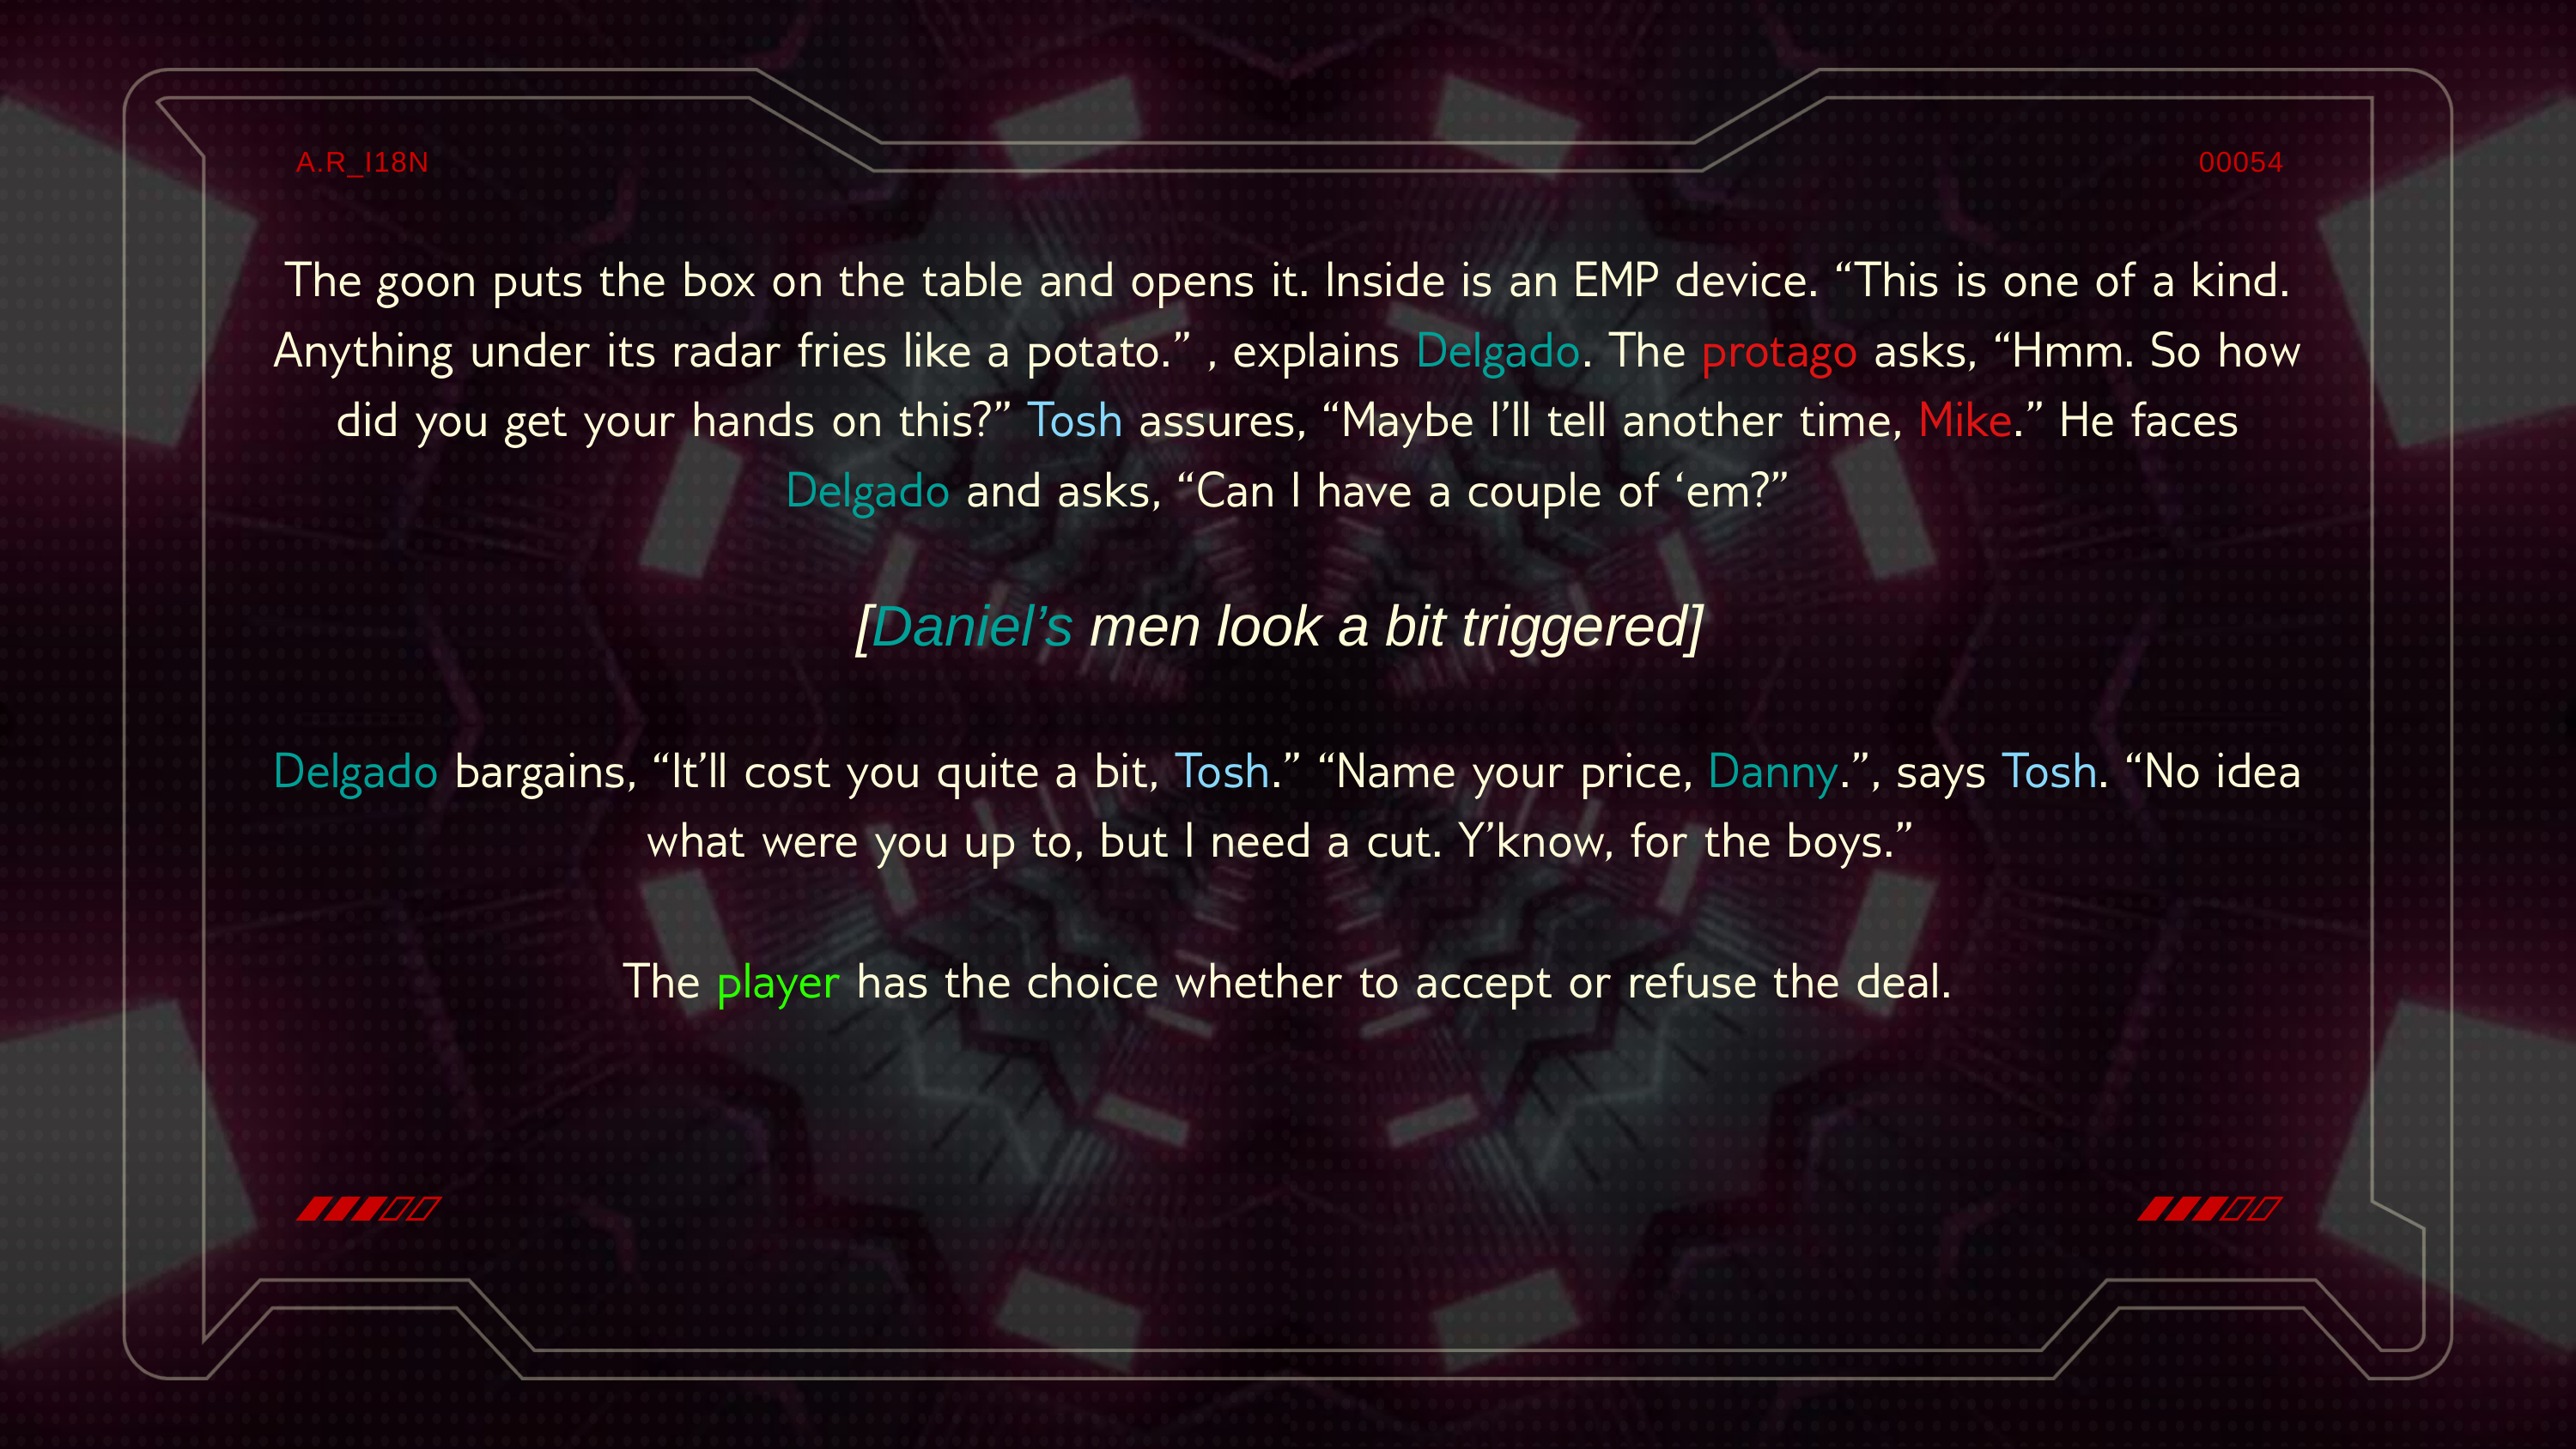

A.R_I18N
00054
The goon puts the box on the table and opens it. Inside is an EMP device. “This is one of a kind. Anything under its radar fries like a potato.” , explains Delgado. The protago asks, “Hmm. So how did you get your hands on this?” Tosh assures, “Maybe I’ll tell another time, Mike.” He faces Delgado and asks, “Can I have a couple of ‘em?”

[Daniel’s men look a bit triggered]

Delgado bargains, “It’ll cost you quite a bit, Tosh.” “Name your price, Danny.”, says Tosh. “No idea what were you up to, but I need a cut. Y’know, for the boys.”

The player has the choice whether to accept or refuse the deal.